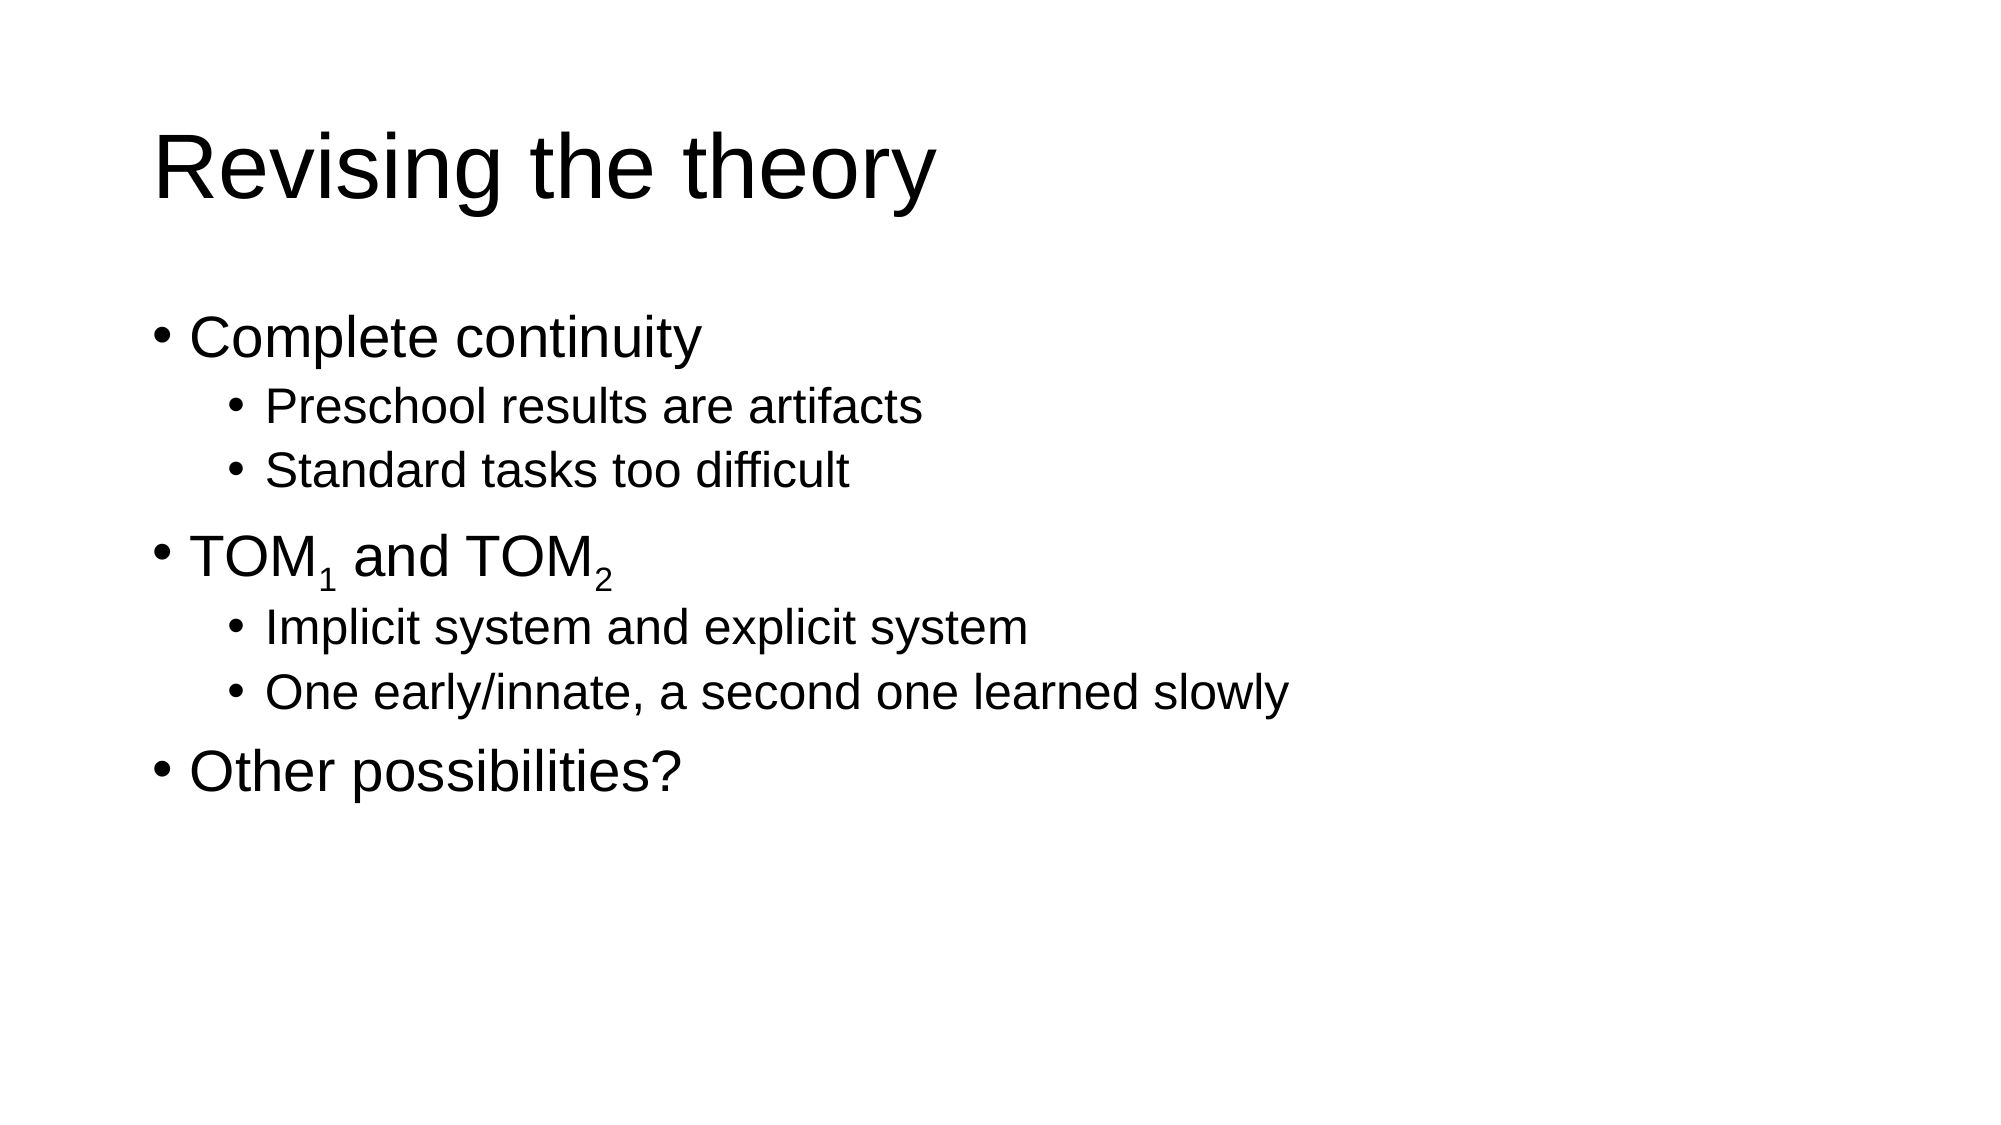

# Revising the theory
Complete continuity
Preschool results are artifacts
Standard tasks too difficult
TOM1 and TOM2
Implicit system and explicit system
One early/innate, a second one learned slowly
Other possibilities?